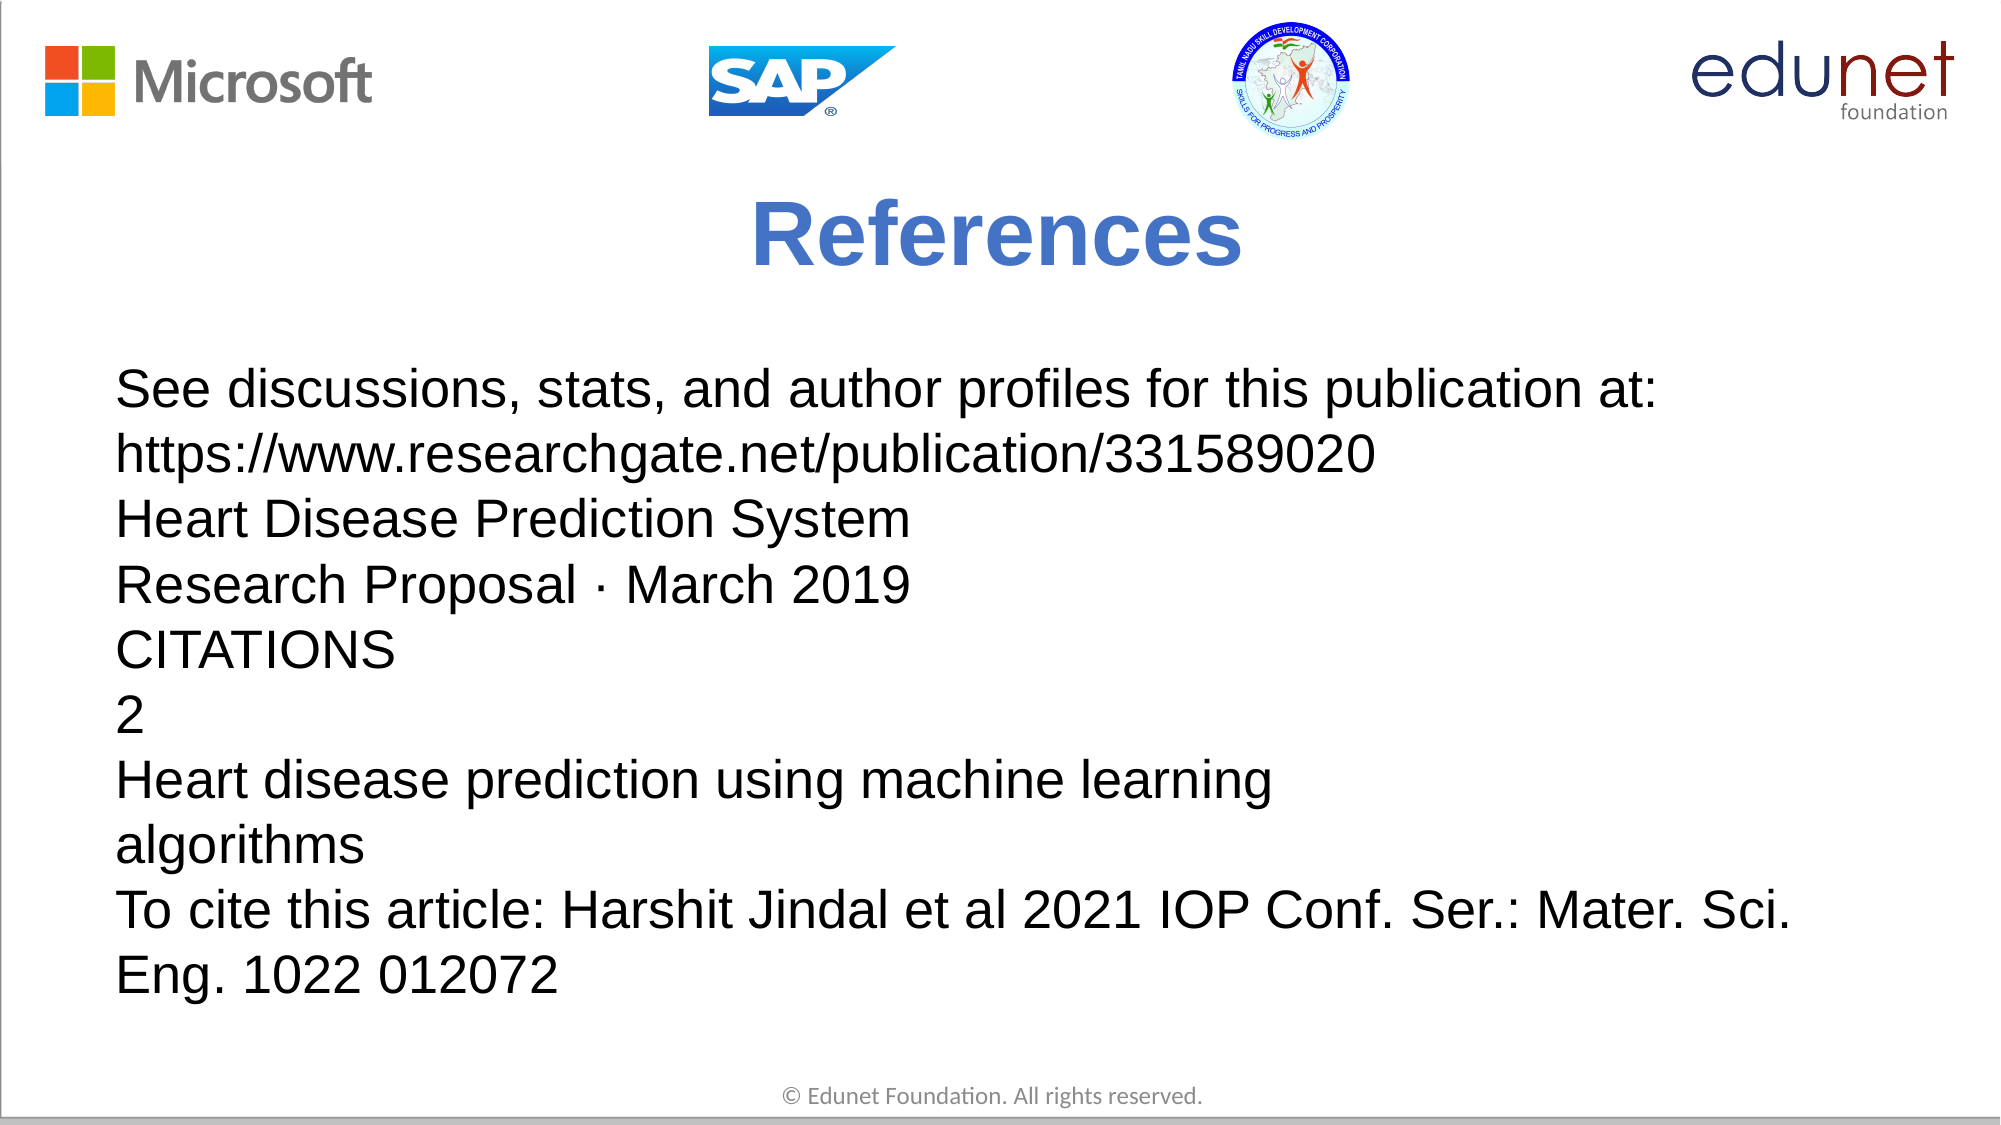

# References
See discussions, stats, and author profiles for this publication at: https://www.researchgate.net/publication/331589020
Heart Disease Prediction System
Research Proposal · March 2019
CITATIONS
2
Heart disease prediction using machine learning
algorithms
To cite this article: Harshit Jindal et al 2021 IOP Conf. Ser.: Mater. Sci. Eng. 1022 012072
© Edunet Foundation. All rights reserved.